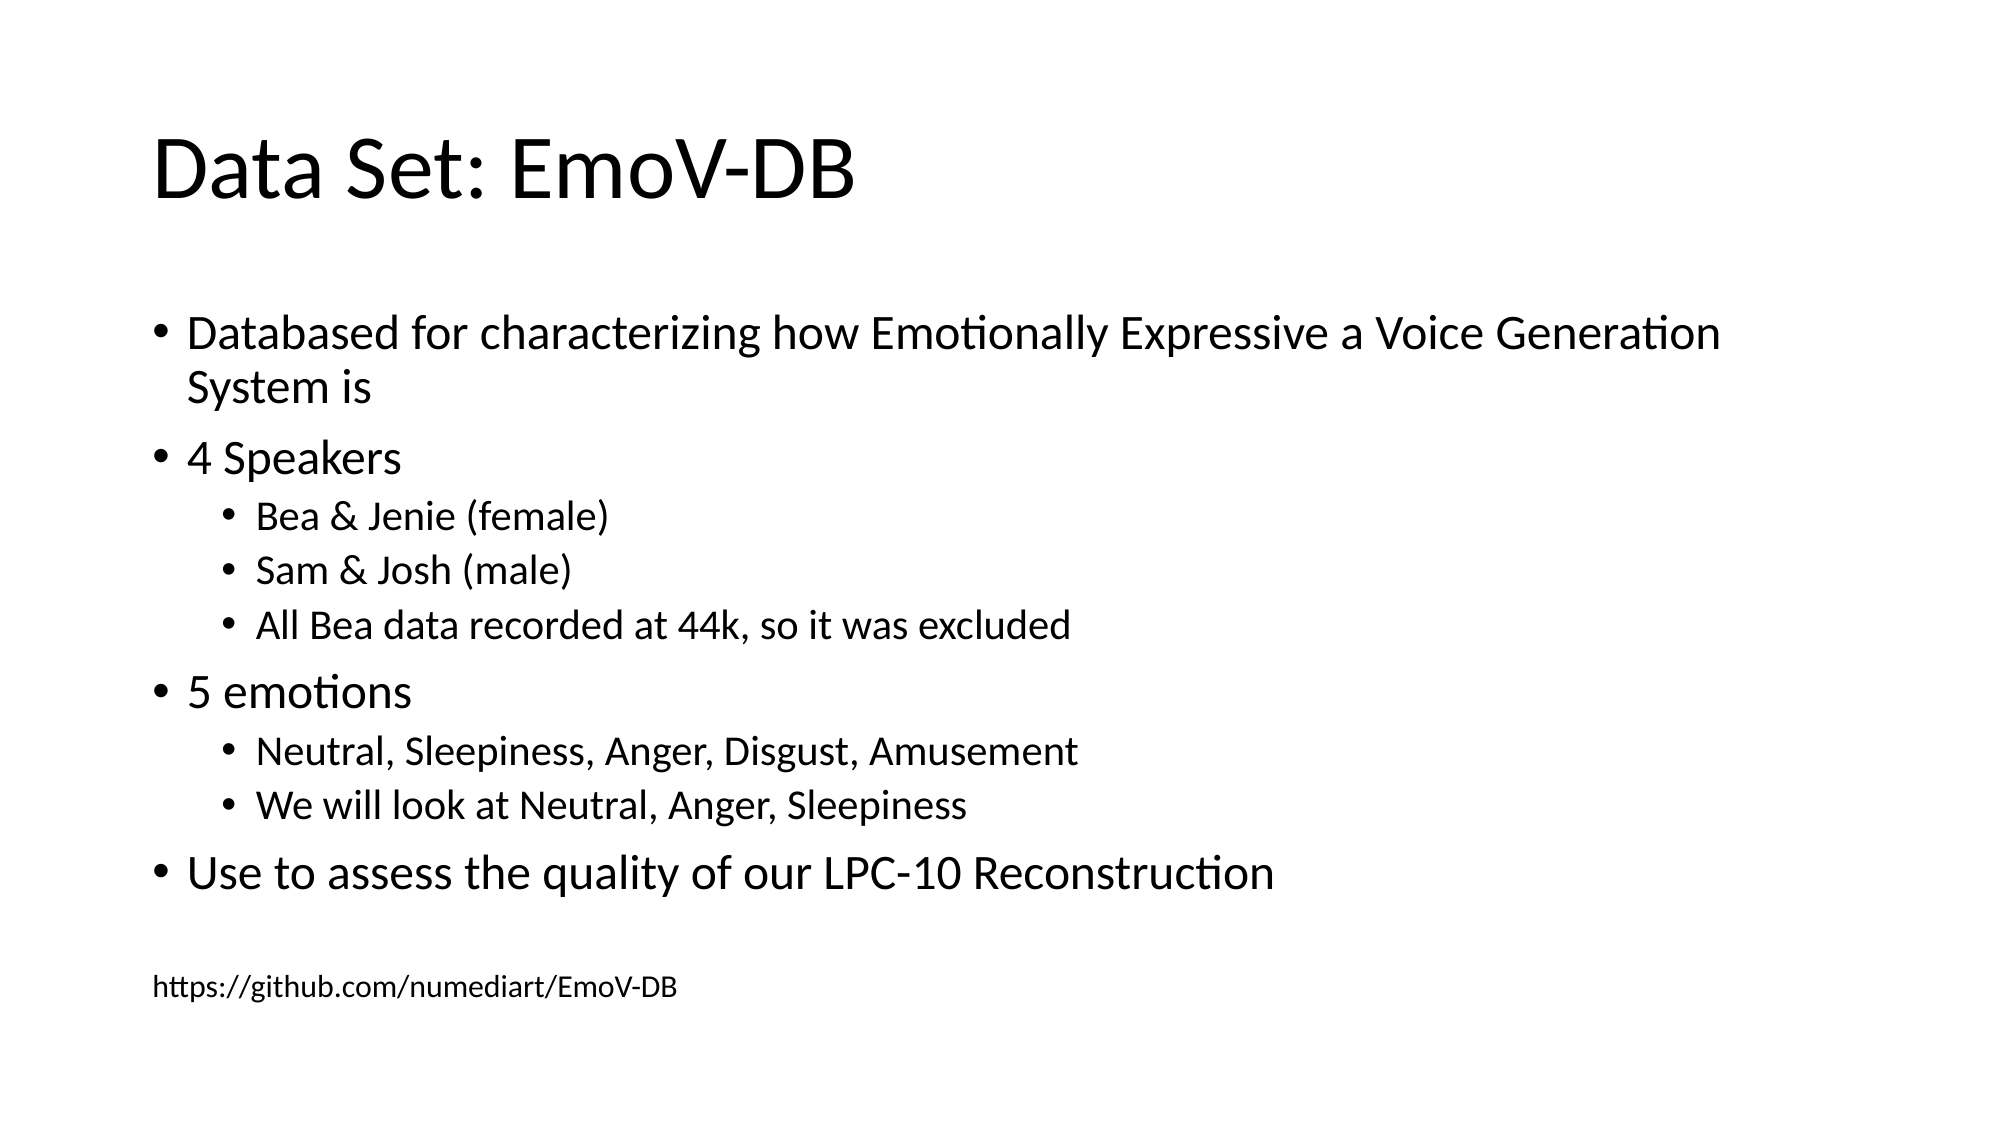

# Data Set: EmoV-DB
Databased for characterizing how Emotionally Expressive a Voice Generation System is
4 Speakers
Bea & Jenie (female)
Sam & Josh (male)
All Bea data recorded at 44k, so it was excluded
5 emotions
Neutral, Sleepiness, Anger, Disgust, Amusement
We will look at Neutral, Anger, Sleepiness
Use to assess the quality of our LPC-10 Reconstruction

https://github.com/numediart/EmoV-DB